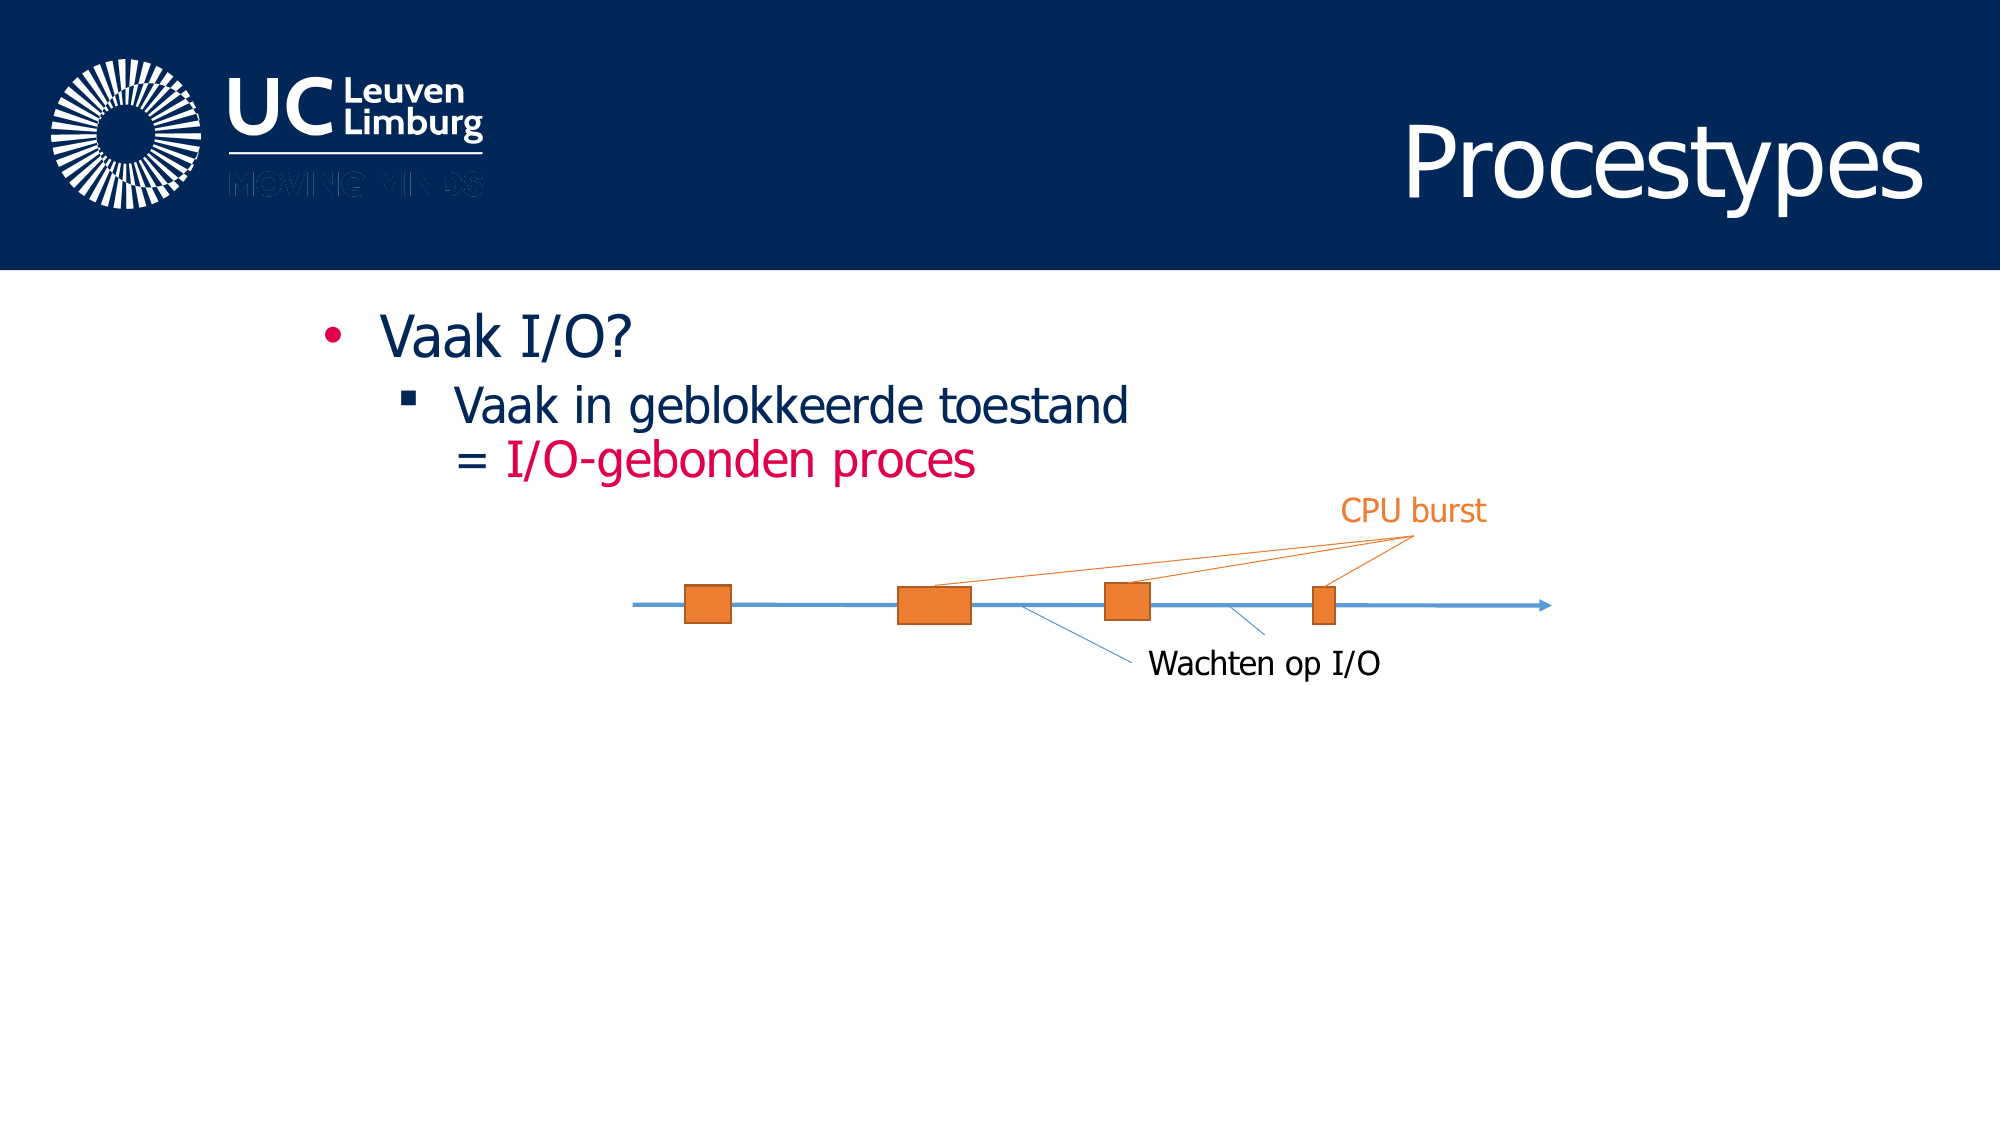

# Procestypes
Vaak I/O?
Vaak in geblokkeerde toestand
= I/O-gebonden proces

CPU burst

Wachten op I/O